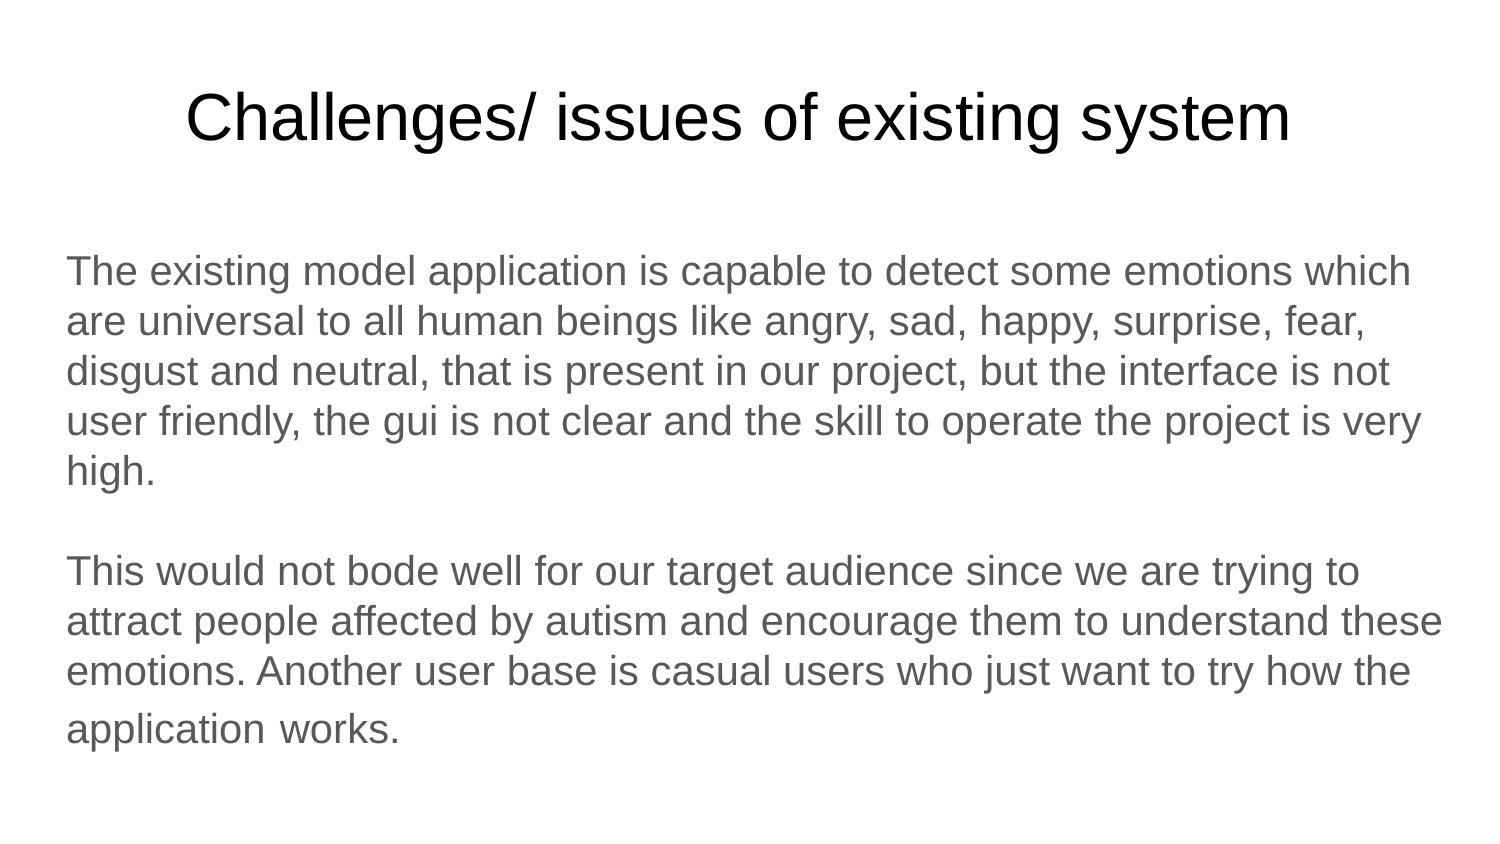

# Challenges/ issues of existing system
The existing model application is capable to detect some emotions which are universal to all human beings like angry, sad, happy, surprise, fear, disgust and neutral, that is present in our project, but the interface is not user friendly, the gui is not clear and the skill to operate the project is very high.

This would not bode well for our target audience since we are trying to attract people affected by autism and encourage them to understand these emotions. Another user base is casual users who just want to try how the application works.